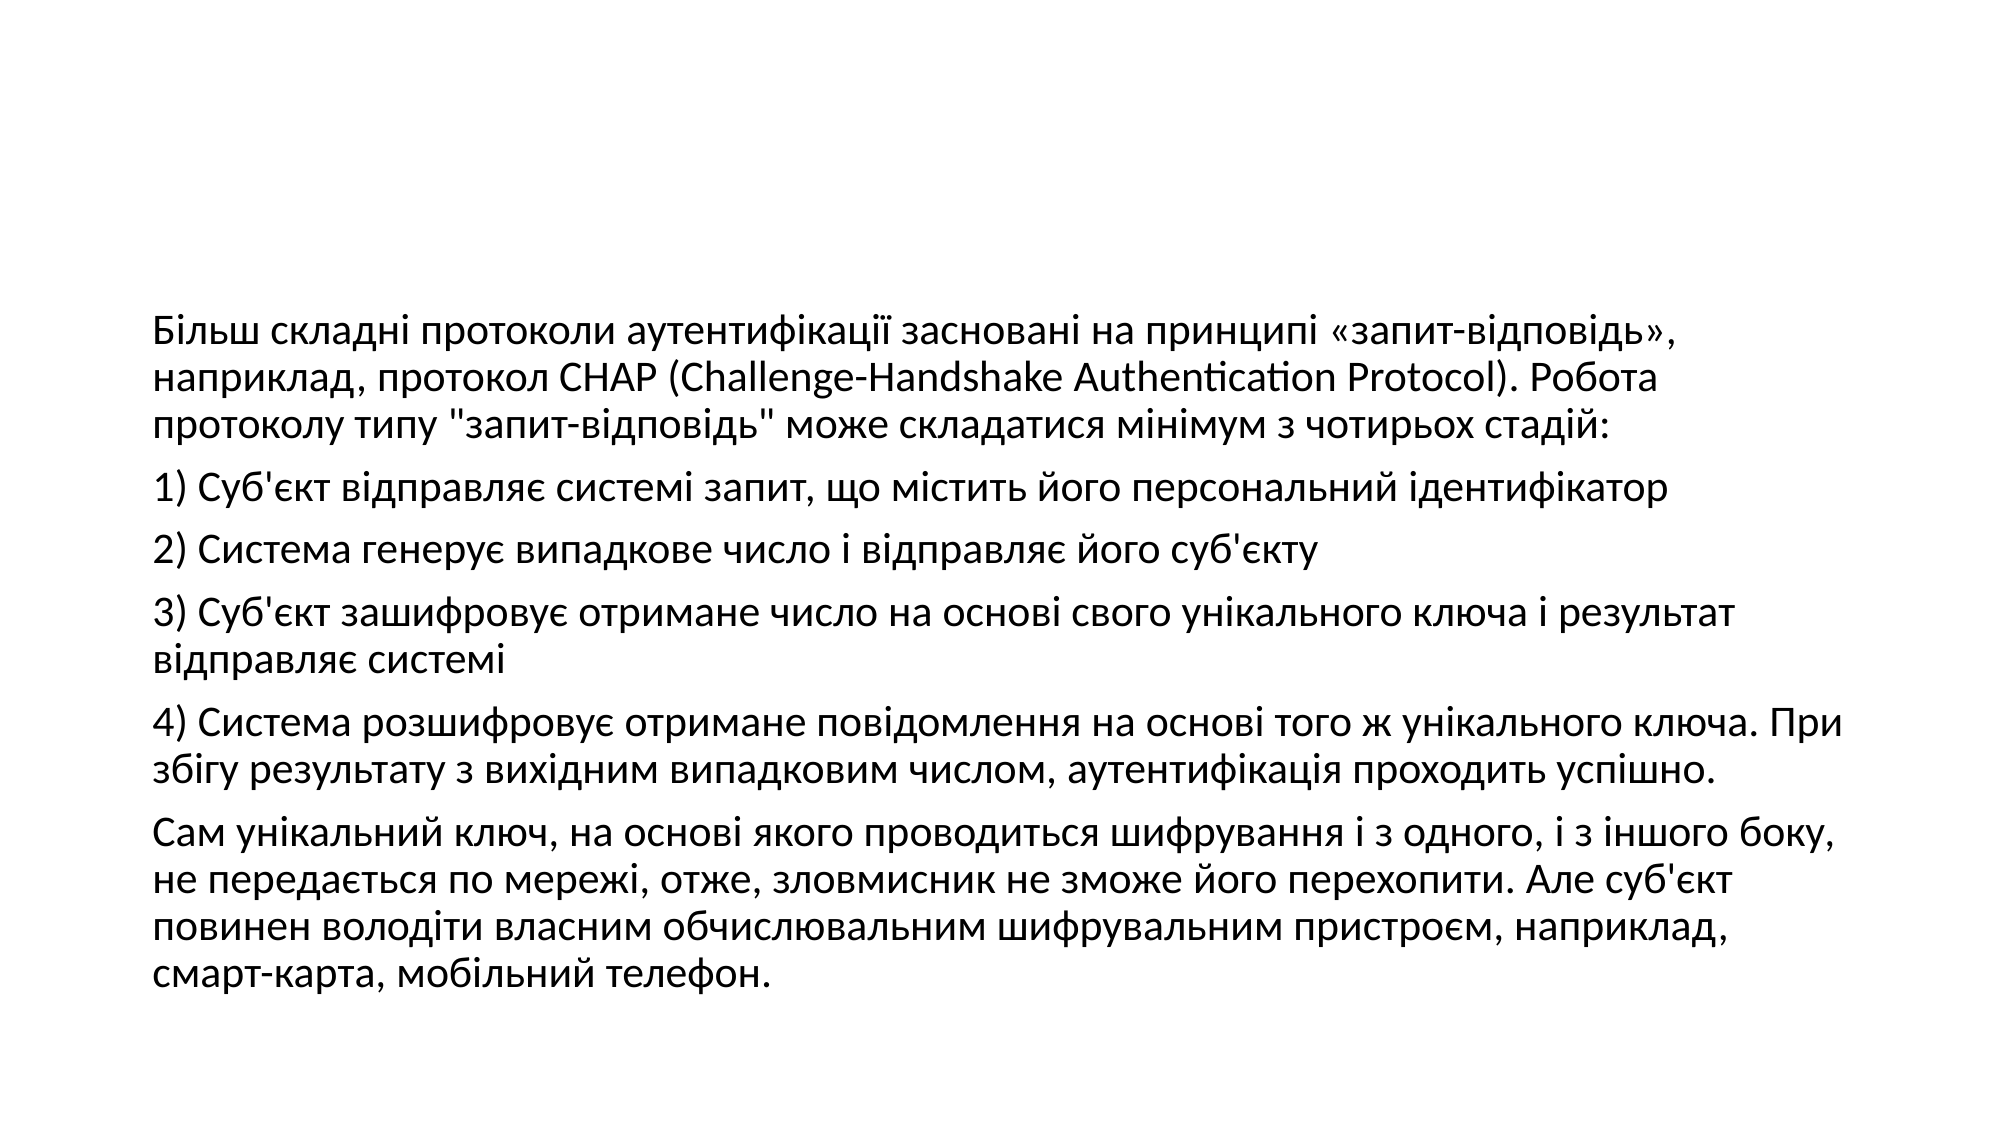

#
Більш складні протоколи аутентифікації засновані на принципі «запит-відповідь», наприклад, протокол CHAP (Challenge-Handshake Authentication Protocol). Робота протоколу типу "запит-відповідь" може складатися мінімум з чотирьох стадій:
1) Суб'єкт відправляє системі запит, що містить його персональний ідентифікатор
2) Система генерує випадкове число і відправляє його суб'єкту
3) Суб'єкт зашифровує отримане число на основі свого унікального ключа і результат відправляє системі
4) Система розшифровує отримане повідомлення на основі того ж унікального ключа. При збігу результату з вихідним випадковим числом, аутентифікація проходить успішно.
Сам унікальний ключ, на основі якого проводиться шифрування і з одного, і з іншого боку, не передається по мережі, отже, зловмисник не зможе його перехопити. Але суб'єкт повинен володіти власним обчислювальним шифрувальним пристроєм, наприклад, смарт-карта, мобільний телефон.